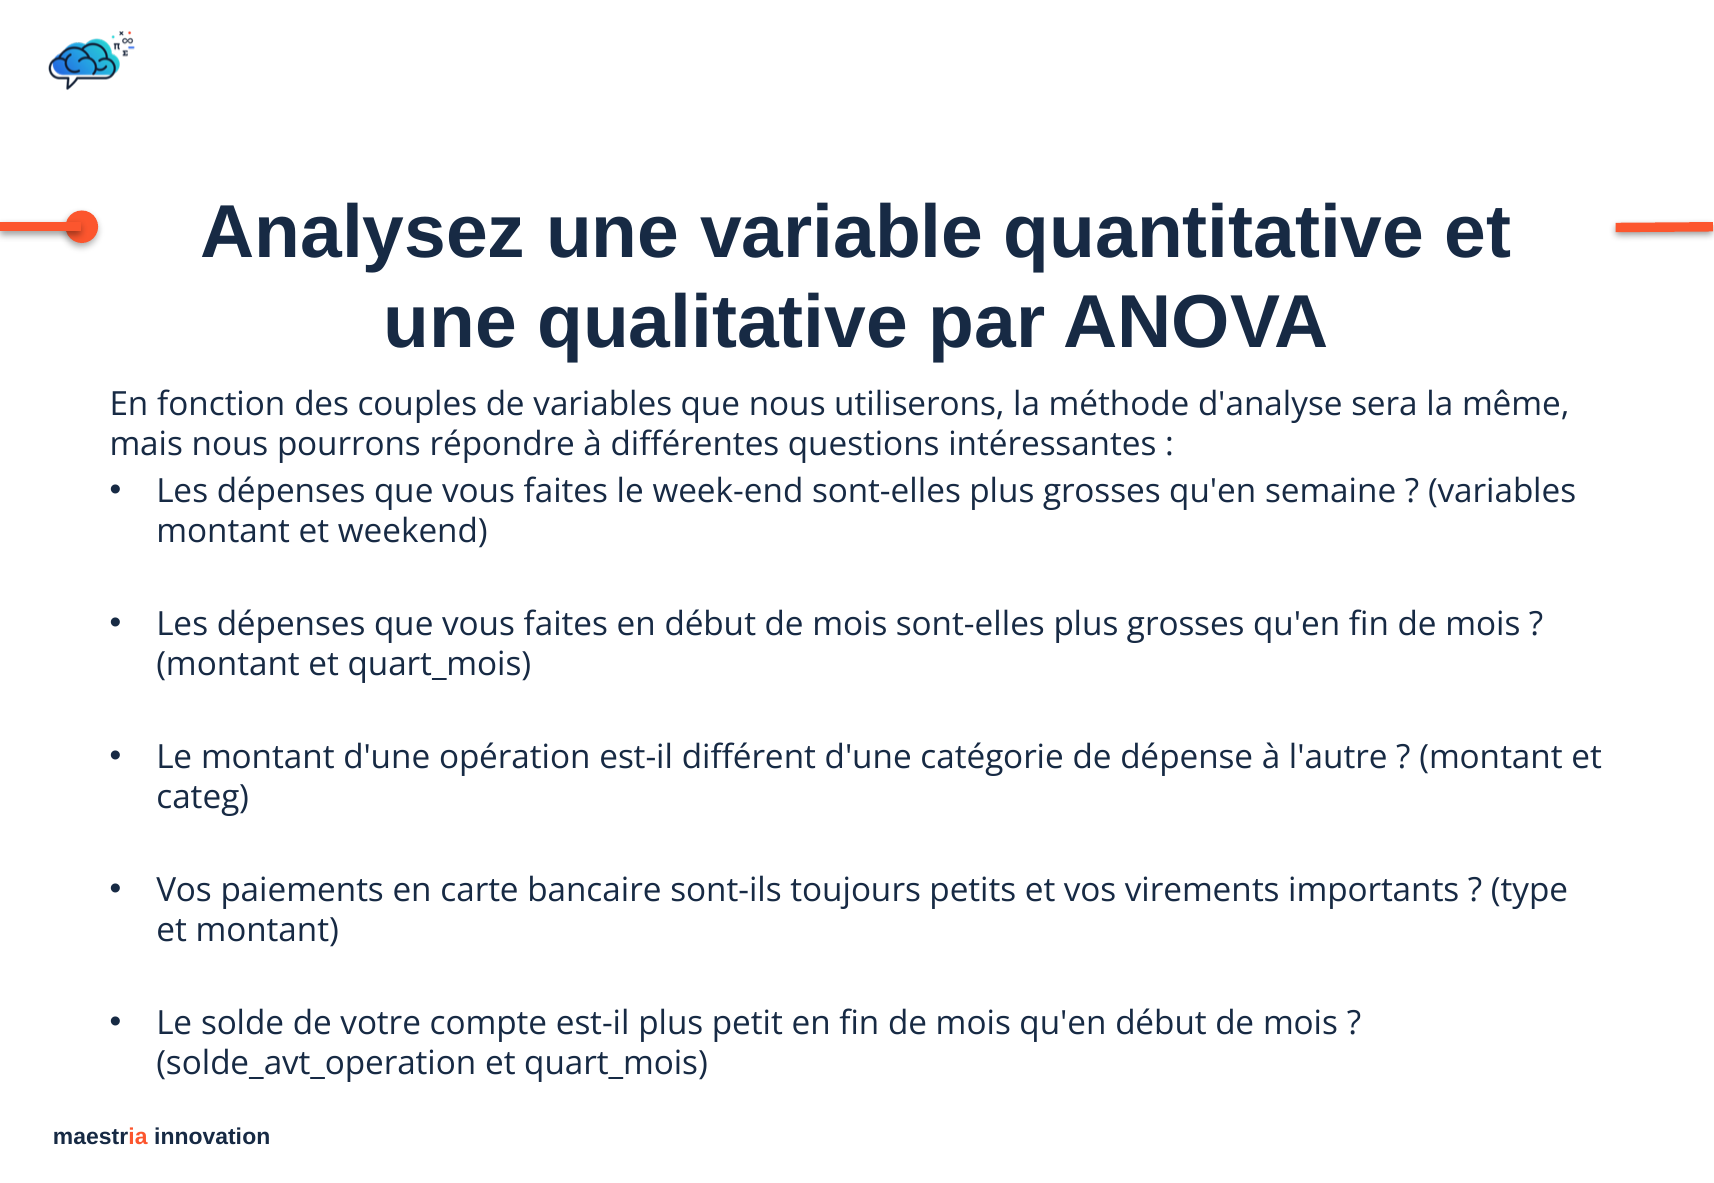

# Analysez une variable quantitative et une qualitative par ANOVA
En fonction des couples de variables que nous utiliserons, la méthode d'analyse sera la même, mais nous pourrons répondre à différentes questions intéressantes :
Les dépenses que vous faites le week-end sont-elles plus grosses qu'en semaine ? (variables montant et weekend)

Les dépenses que vous faites en début de mois sont-elles plus grosses qu'en fin de mois ? (montant et quart_mois)

Le montant d'une opération est-il différent d'une catégorie de dépense à l'autre ? (montant et categ)

Vos paiements en carte bancaire sont-ils toujours petits et vos virements importants ? (type et montant)

Le solde de votre compte est-il plus petit en fin de mois qu'en début de mois ? (solde_avt_operation et quart_mois)